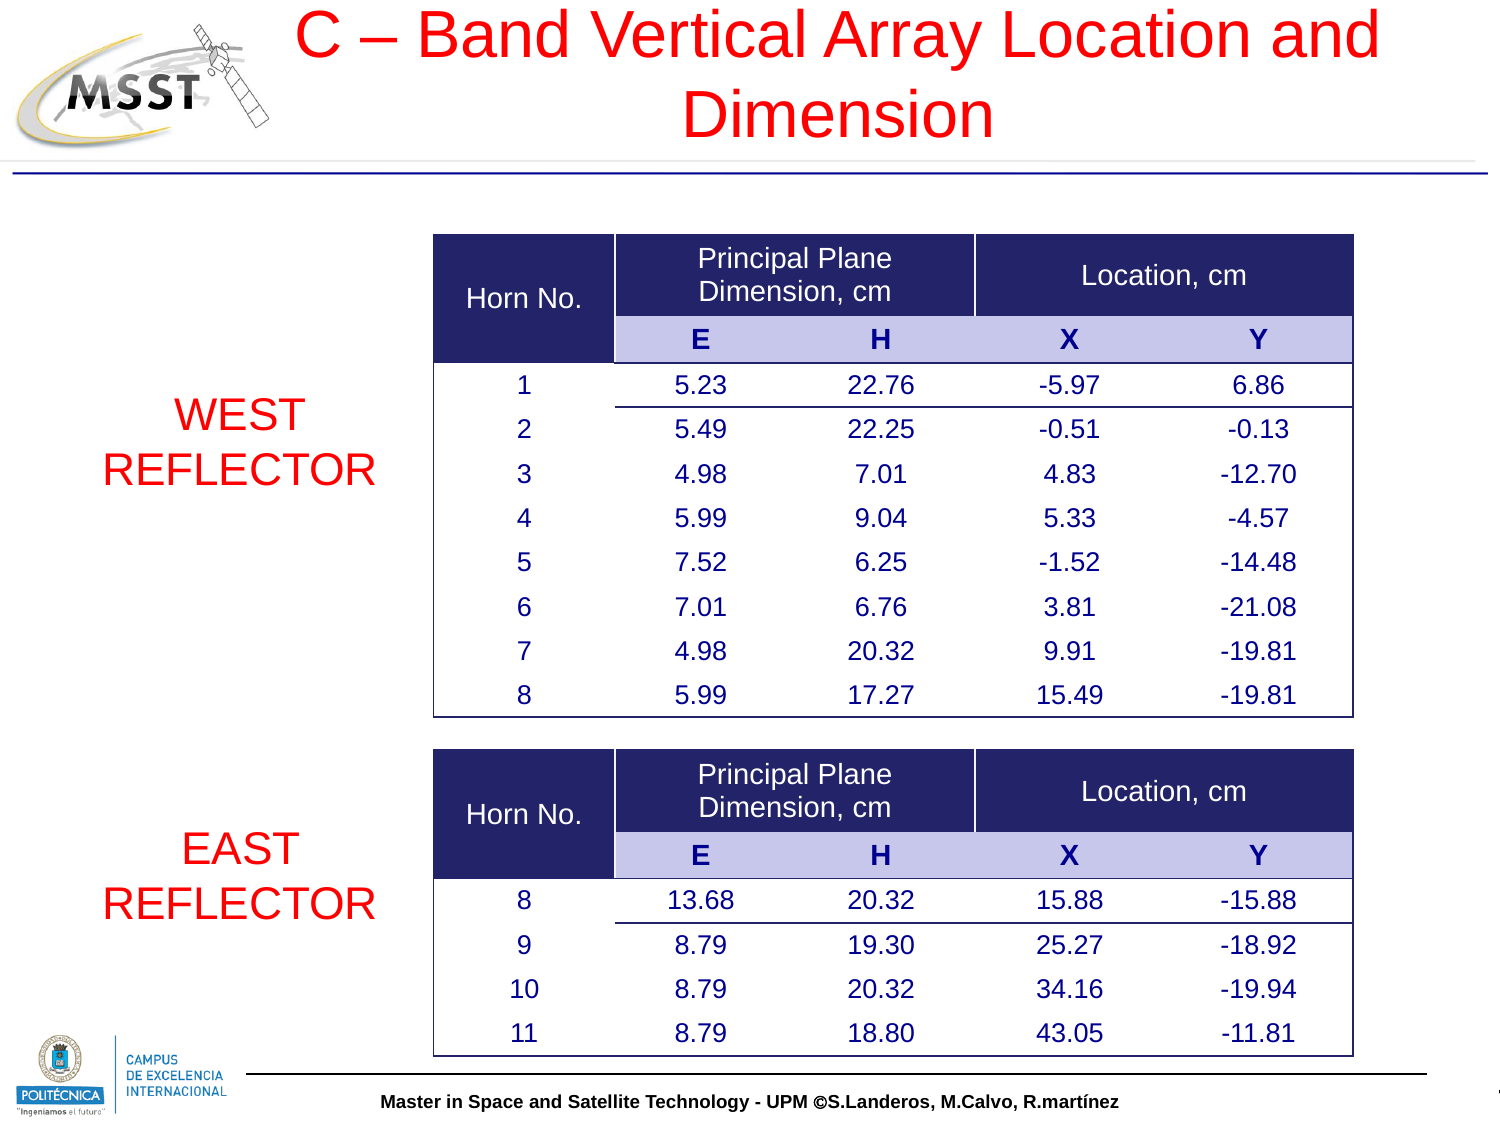

C – Band Vertical Array Location and
Dimension
| Horn No. | Principal Plane Dimension, cm |  | Location, cm |  |
| --- | --- | --- | --- | --- |
|  | E | H | X | Y |
| 1 | 5.23 | 22.76 | -5.97 | 6.86 |
| 2 | 5.49 | 22.25 | -0.51 | -0.13 |
| 3 | 4.98 | 7.01 | 4.83 | -12.70 |
| 4 | 5.99 | 9.04 | 5.33 | -4.57 |
| 5 | 7.52 | 6.25 | -1.52 | -14.48 |
| 6 | 7.01 | 6.76 | 3.81 | -21.08 |
| 7 | 4.98 | 20.32 | 9.91 | -19.81 |
| 8 | 5.99 | 17.27 | 15.49 | -19.81 |
WEST REFLECTOR
| Horn No. | Principal Plane Dimension, cm |  | Location, cm |  |
| --- | --- | --- | --- | --- |
|  | E | H | X | Y |
| 8 | 13.68 | 20.32 | 15.88 | -15.88 |
| 9 | 8.79 | 19.30 | 25.27 | -18.92 |
| 10 | 8.79 | 20.32 | 34.16 | -19.94 |
| 11 | 8.79 | 18.80 | 43.05 | -11.81 |
EAST REFLECTOR